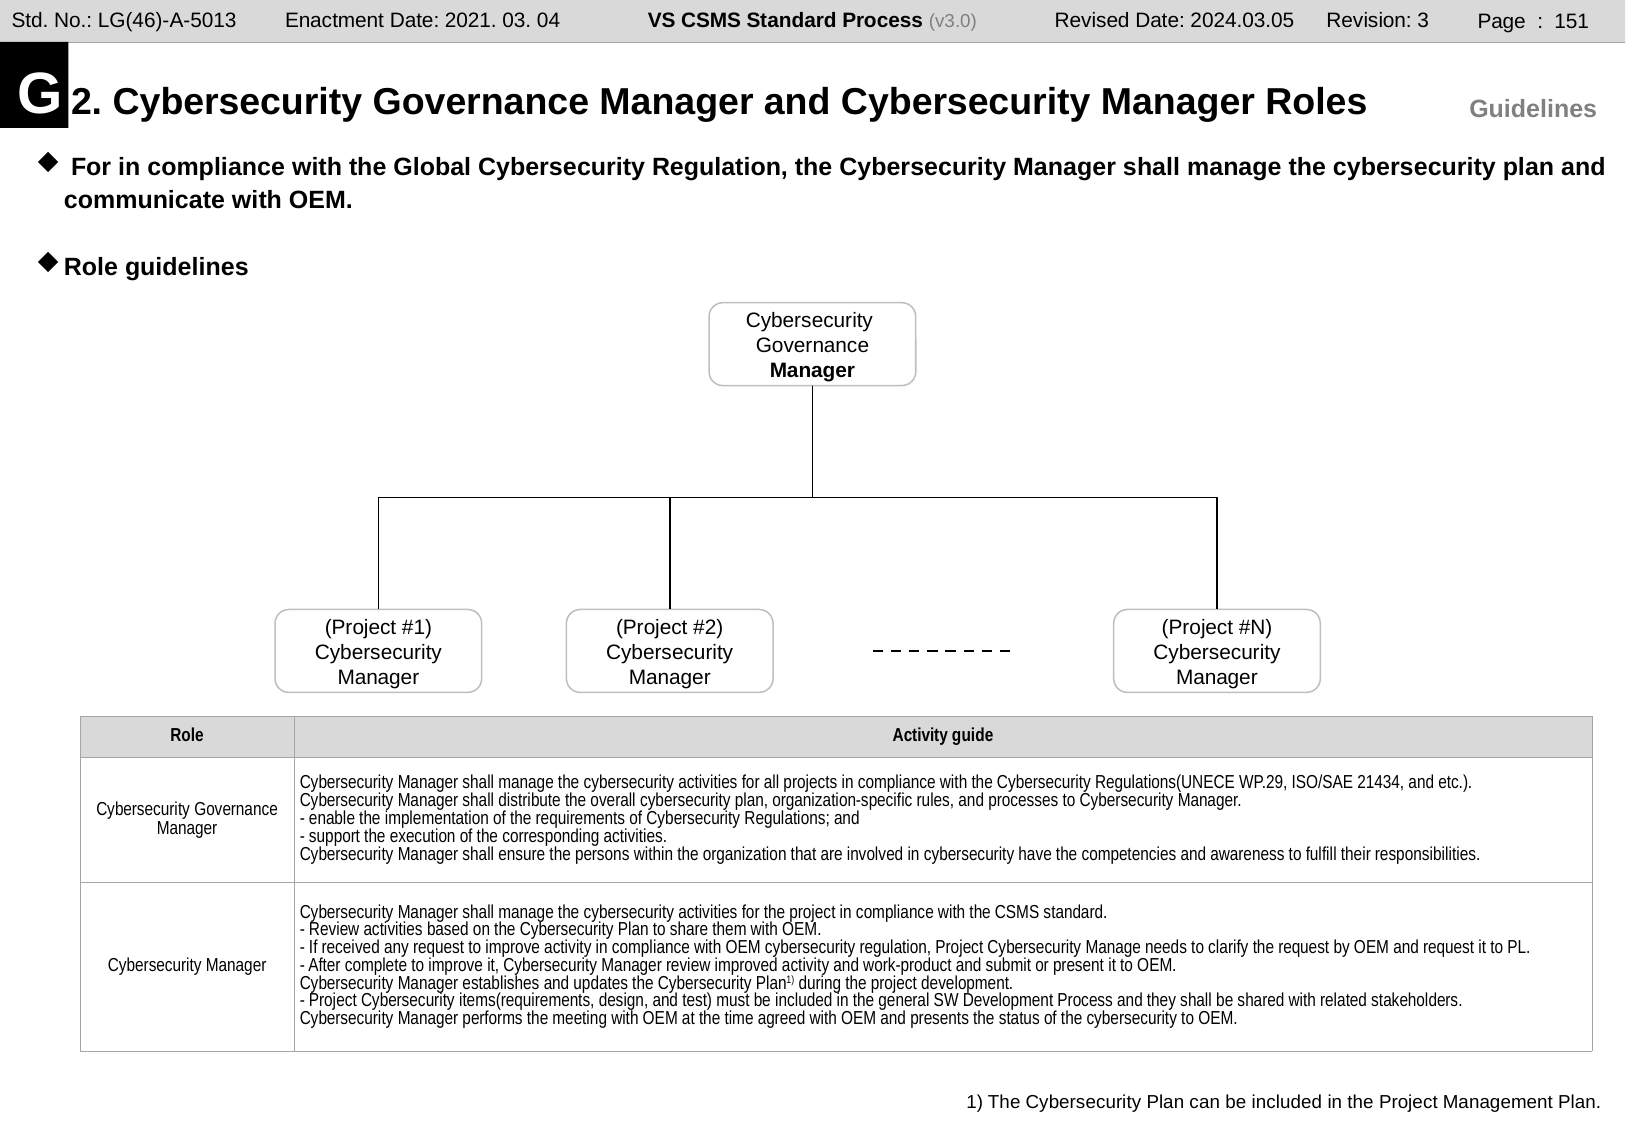

Page  :  151
G
2. Cybersecurity Governance Manager and Cybersecurity Manager Roles
Guidelines
 For in compliance with the Global Cybersecurity Regulation, the Cybersecurity Manager shall manage the cybersecurity plan and communicate with OEM.

Role guidelines
Cybersecurity
Governance
Manager
(Project #1)
Cybersecurity Manager
(Project #2)
Cybersecurity Manager
(Project #N)
Cybersecurity Manager
| Role | Activity guide |
| --- | --- |
| Cybersecurity Governance Manager | Cybersecurity Manager shall manage the cybersecurity activities for all projects in compliance with the Cybersecurity Regulations(UNECE WP.29, ISO/SAE 21434, and etc.). Cybersecurity Manager shall distribute the overall cybersecurity plan, organization-specific rules, and processes to Cybersecurity Manager. - enable the implementation of the requirements of Cybersecurity Regulations; and - support the execution of the corresponding activities. Cybersecurity Manager shall ensure the persons within the organization that are involved in cybersecurity have the competencies and awareness to fulfill their responsibilities. |
| Cybersecurity Manager | Cybersecurity Manager shall manage the cybersecurity activities for the project in compliance with the CSMS standard. - Review activities based on the Cybersecurity Plan to share them with OEM. - If received any request to improve activity in compliance with OEM cybersecurity regulation, Project Cybersecurity Manage needs to clarify the request by OEM and request it to PL. - After complete to improve it, Cybersecurity Manager review improved activity and work-product and submit or present it to OEM. Cybersecurity Manager establishes and updates the Cybersecurity Plan1) during the project development. - Project Cybersecurity items(requirements, design, and test) must be included in the general SW Development Process and they shall be shared with related stakeholders. Cybersecurity Manager performs the meeting with OEM at the time agreed with OEM and presents the status of the cybersecurity to OEM. |
1) The Cybersecurity Plan can be included in the Project Management Plan.